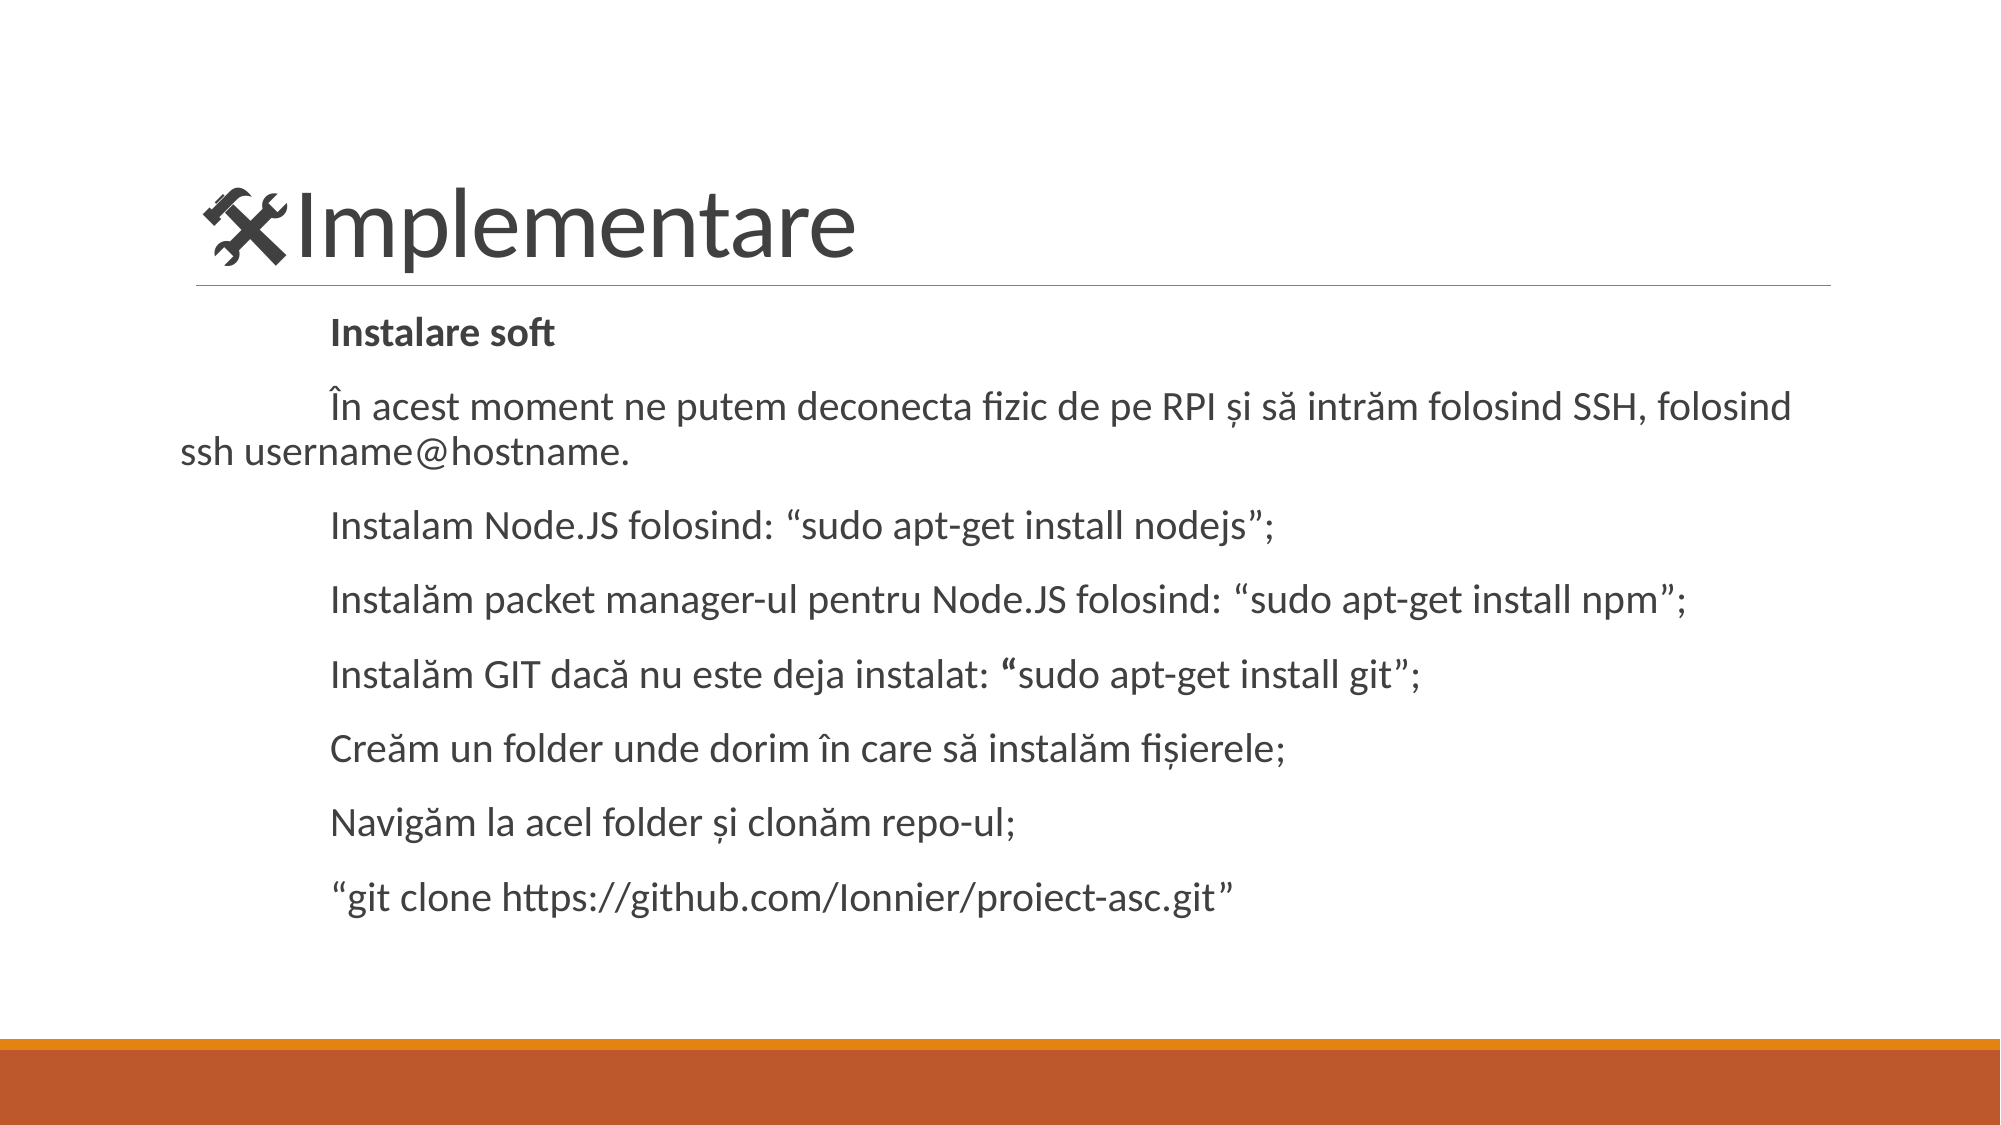

# 🛠Implementare
	Instalare soft
	În acest moment ne putem deconecta fizic de pe RPI și să intrăm folosind SSH, folosind ssh username@hostname.
	Instalam Node.JS folosind: “sudo apt-get install nodejs”;
	Instalăm packet manager-ul pentru Node.JS folosind: “sudo apt-get install npm”;
	Instalăm GIT dacă nu este deja instalat: “sudo apt-get install git”;
	Creăm un folder unde dorim în care să instalăm fișierele;
	Navigăm la acel folder și clonăm repo-ul;
	“git clone https://github.com/Ionnier/proiect-asc.git”